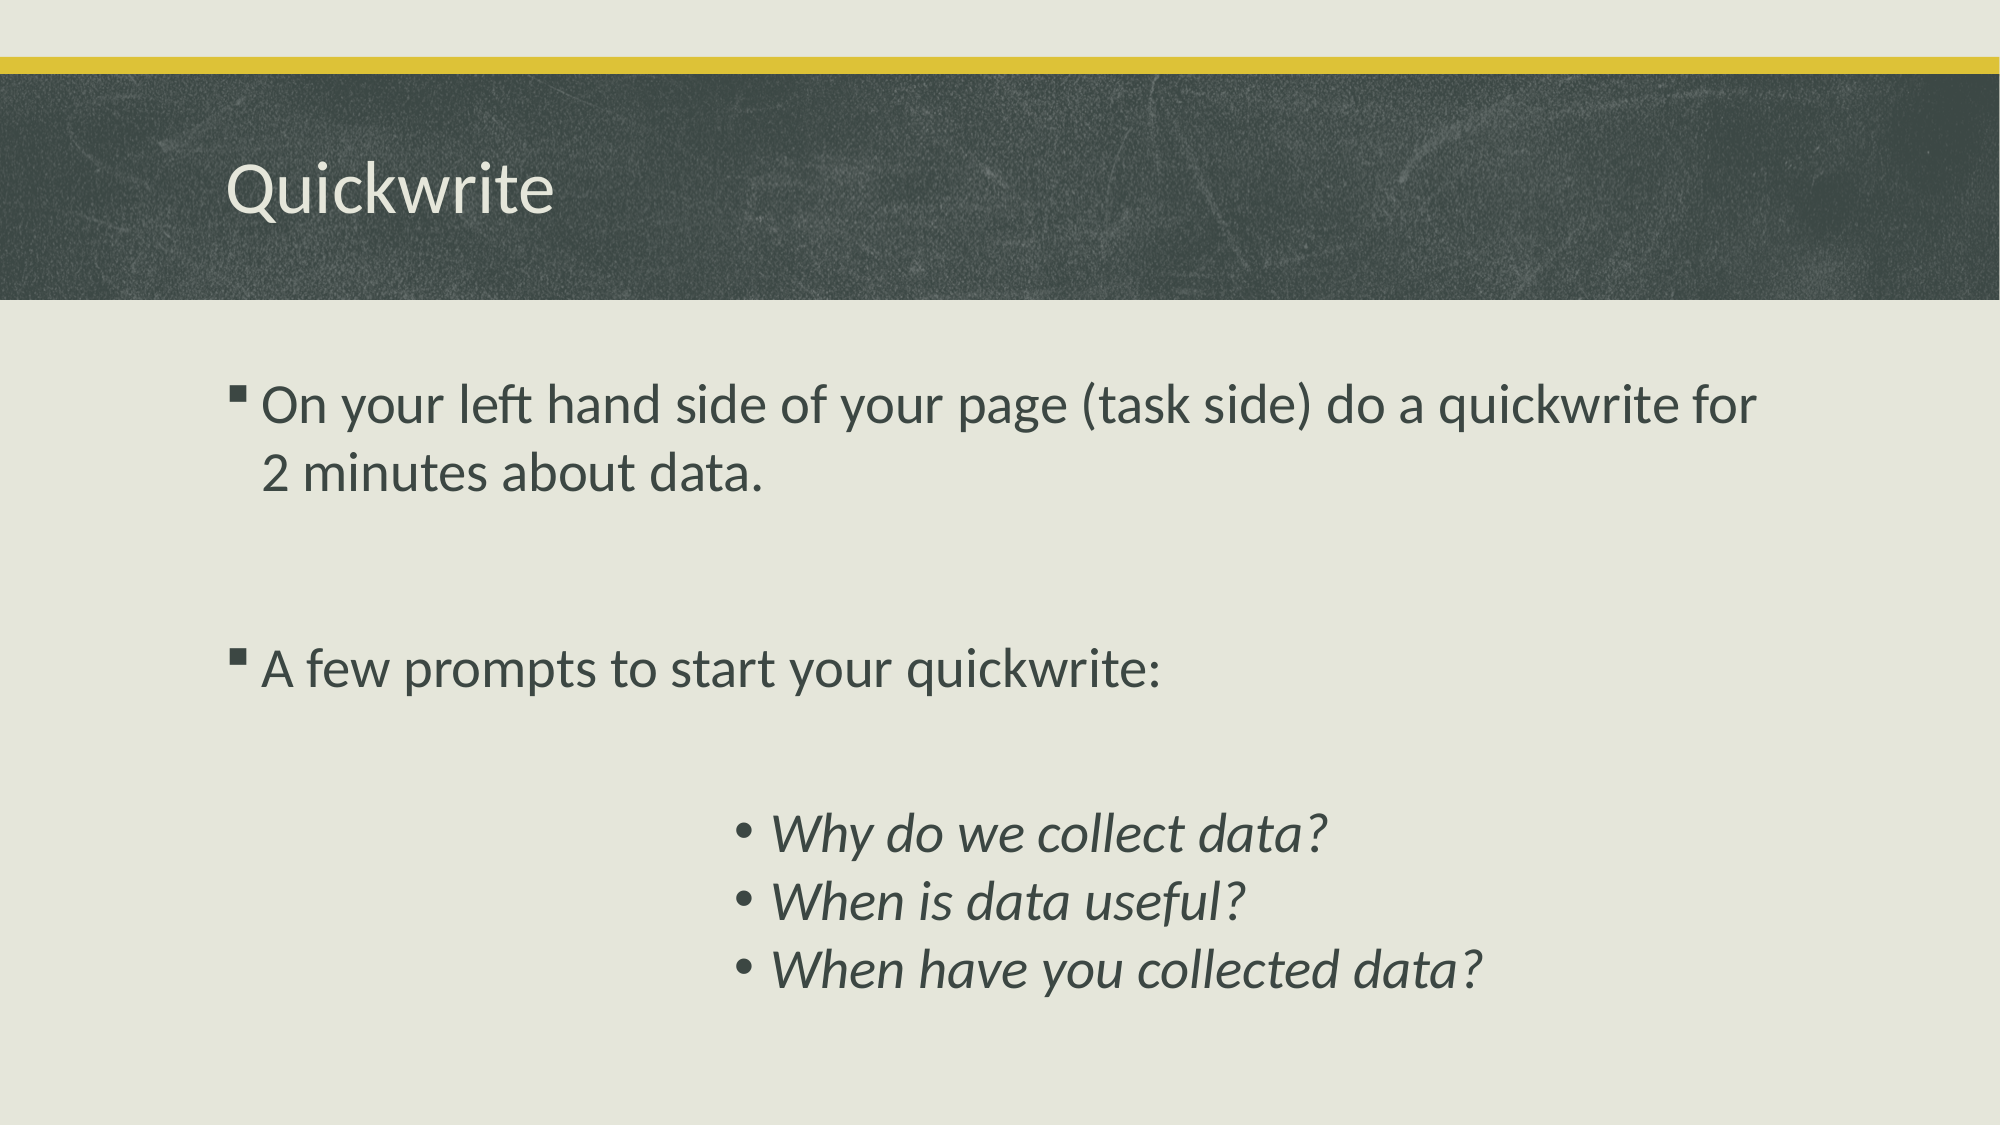

# Quickwrite
On your left hand side of your page (task side) do a quickwrite for 2 minutes about data.

A few prompts to start your quickwrite:

Why do we collect data?
When is data useful?
When have you collected data?